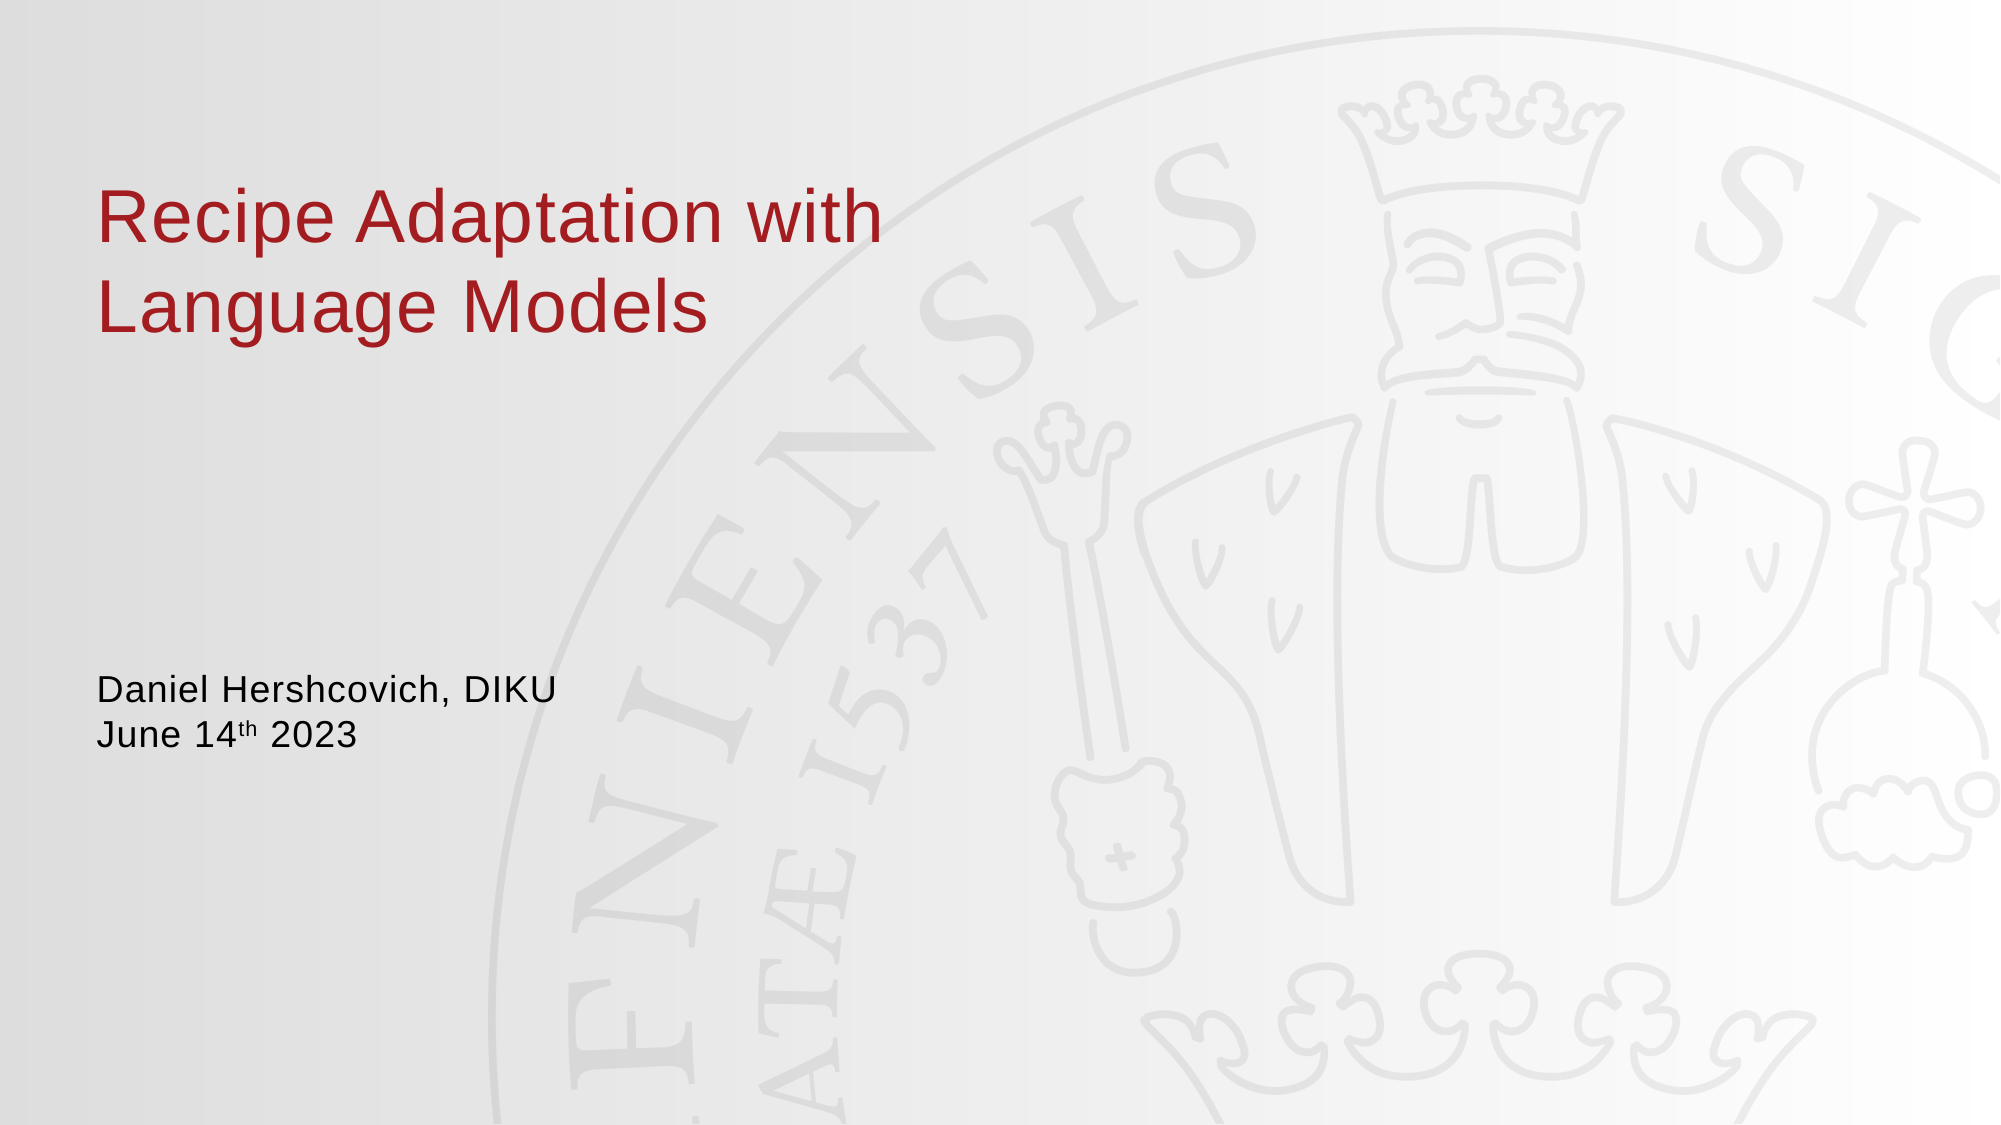

#
Recipe Adaptation with Language Models

Daniel Hershcovich, DIKU
June 14th 2023
14/06/2023
1